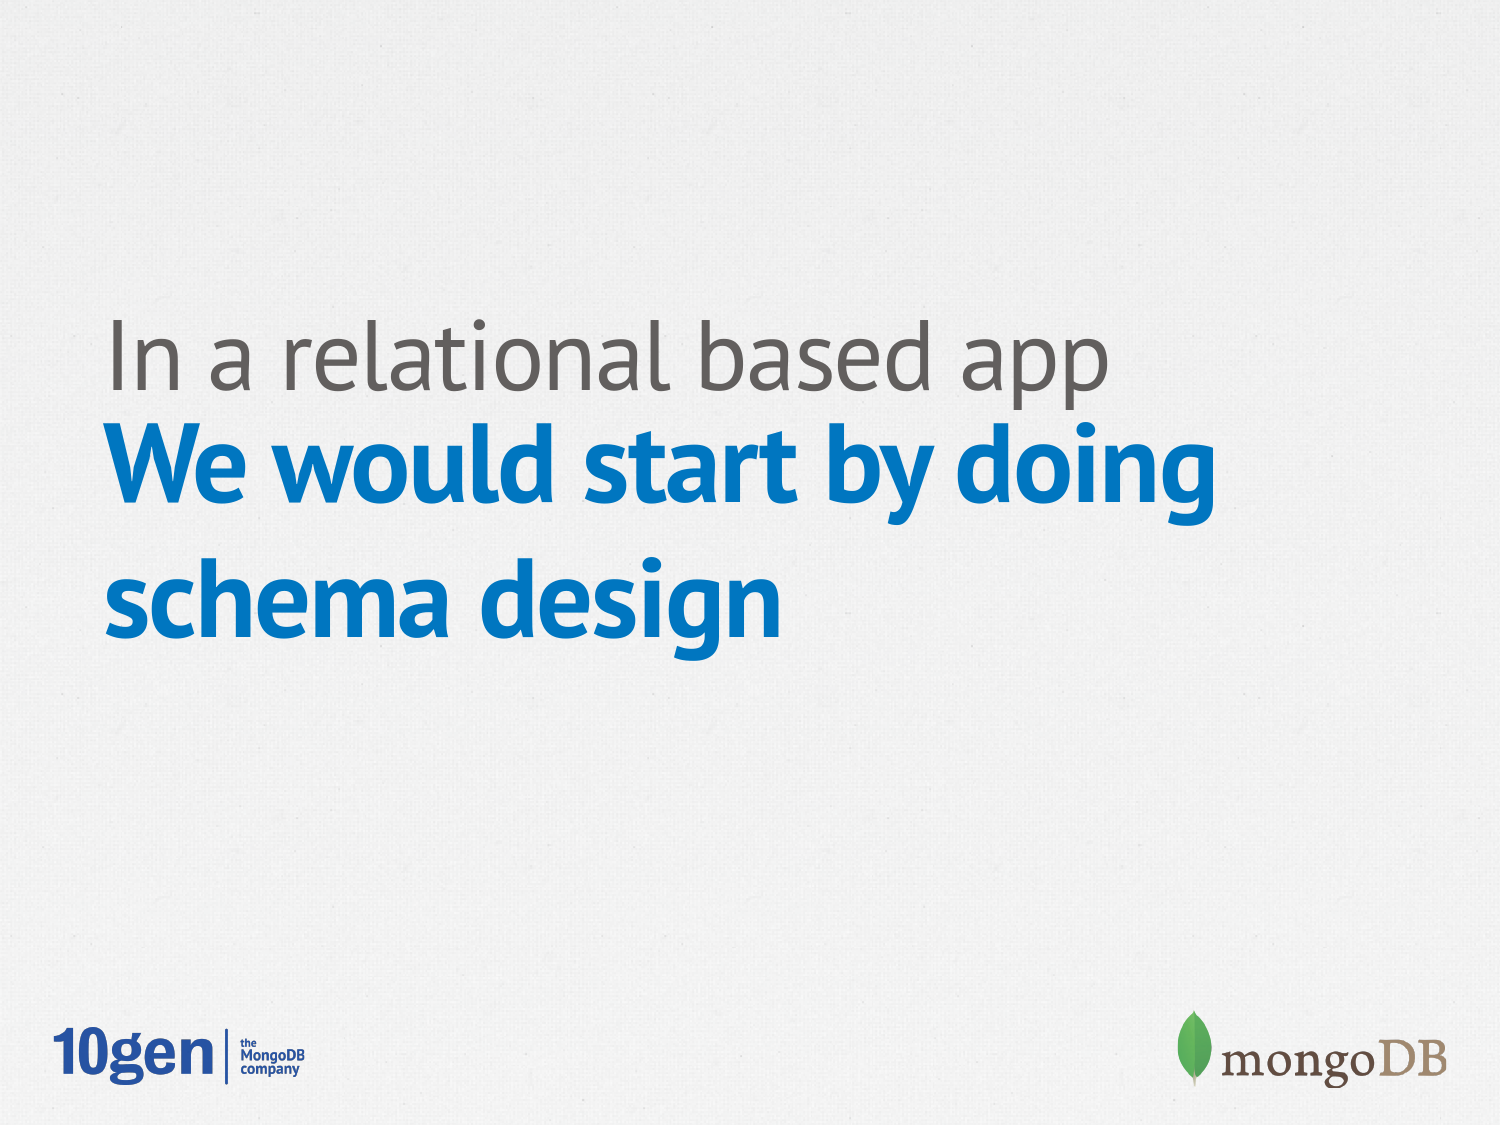

In a relational based app
We would start by doing schema design